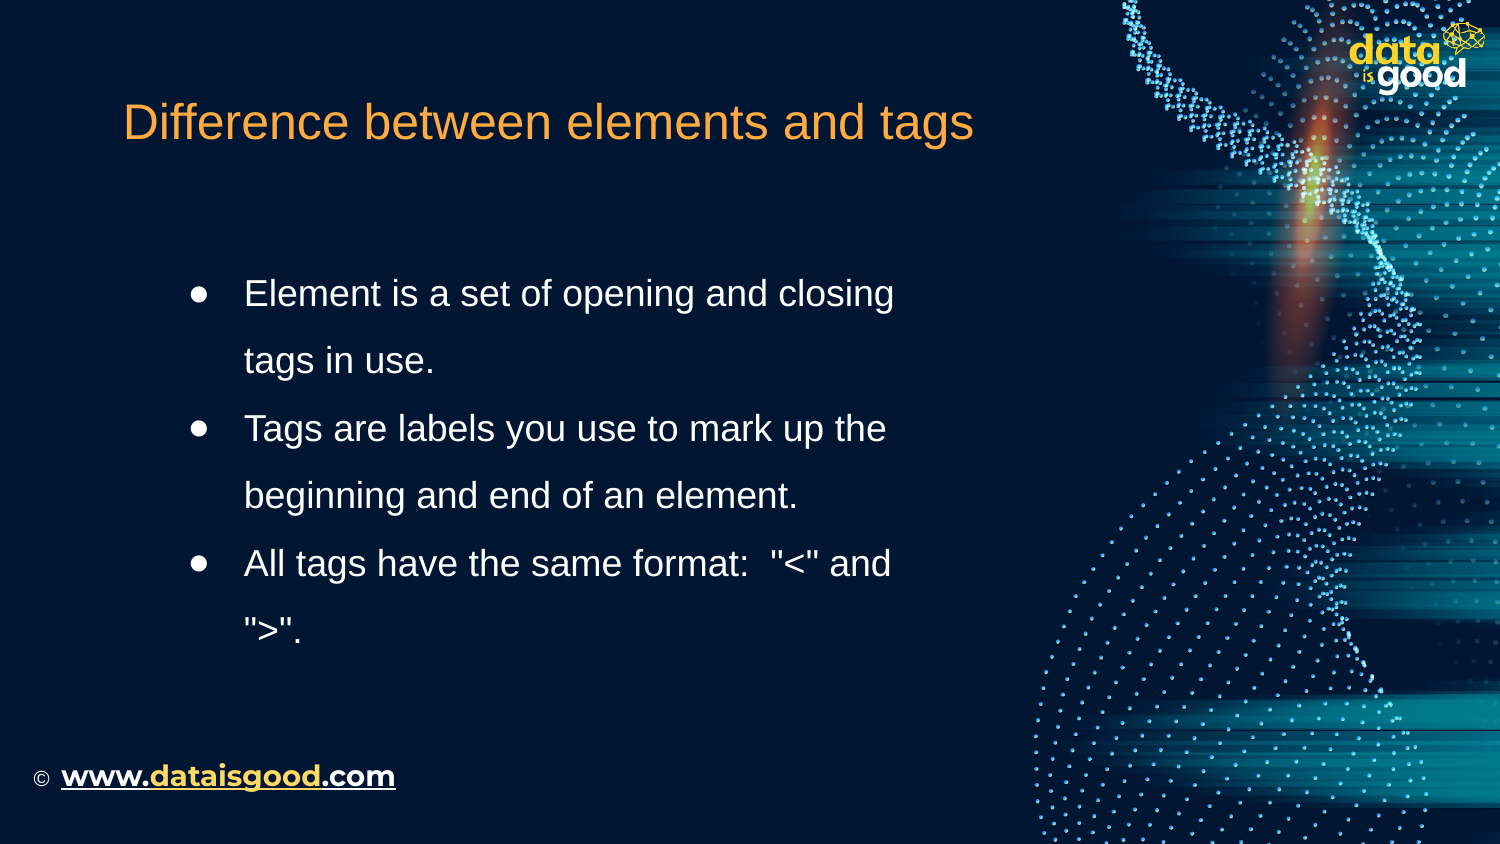

# Difference between elements and tags
Element is a set of opening and closing tags in use.
Tags are labels you use to mark up the beginning and end of an element.
All tags have the same format:  "<" and ">".